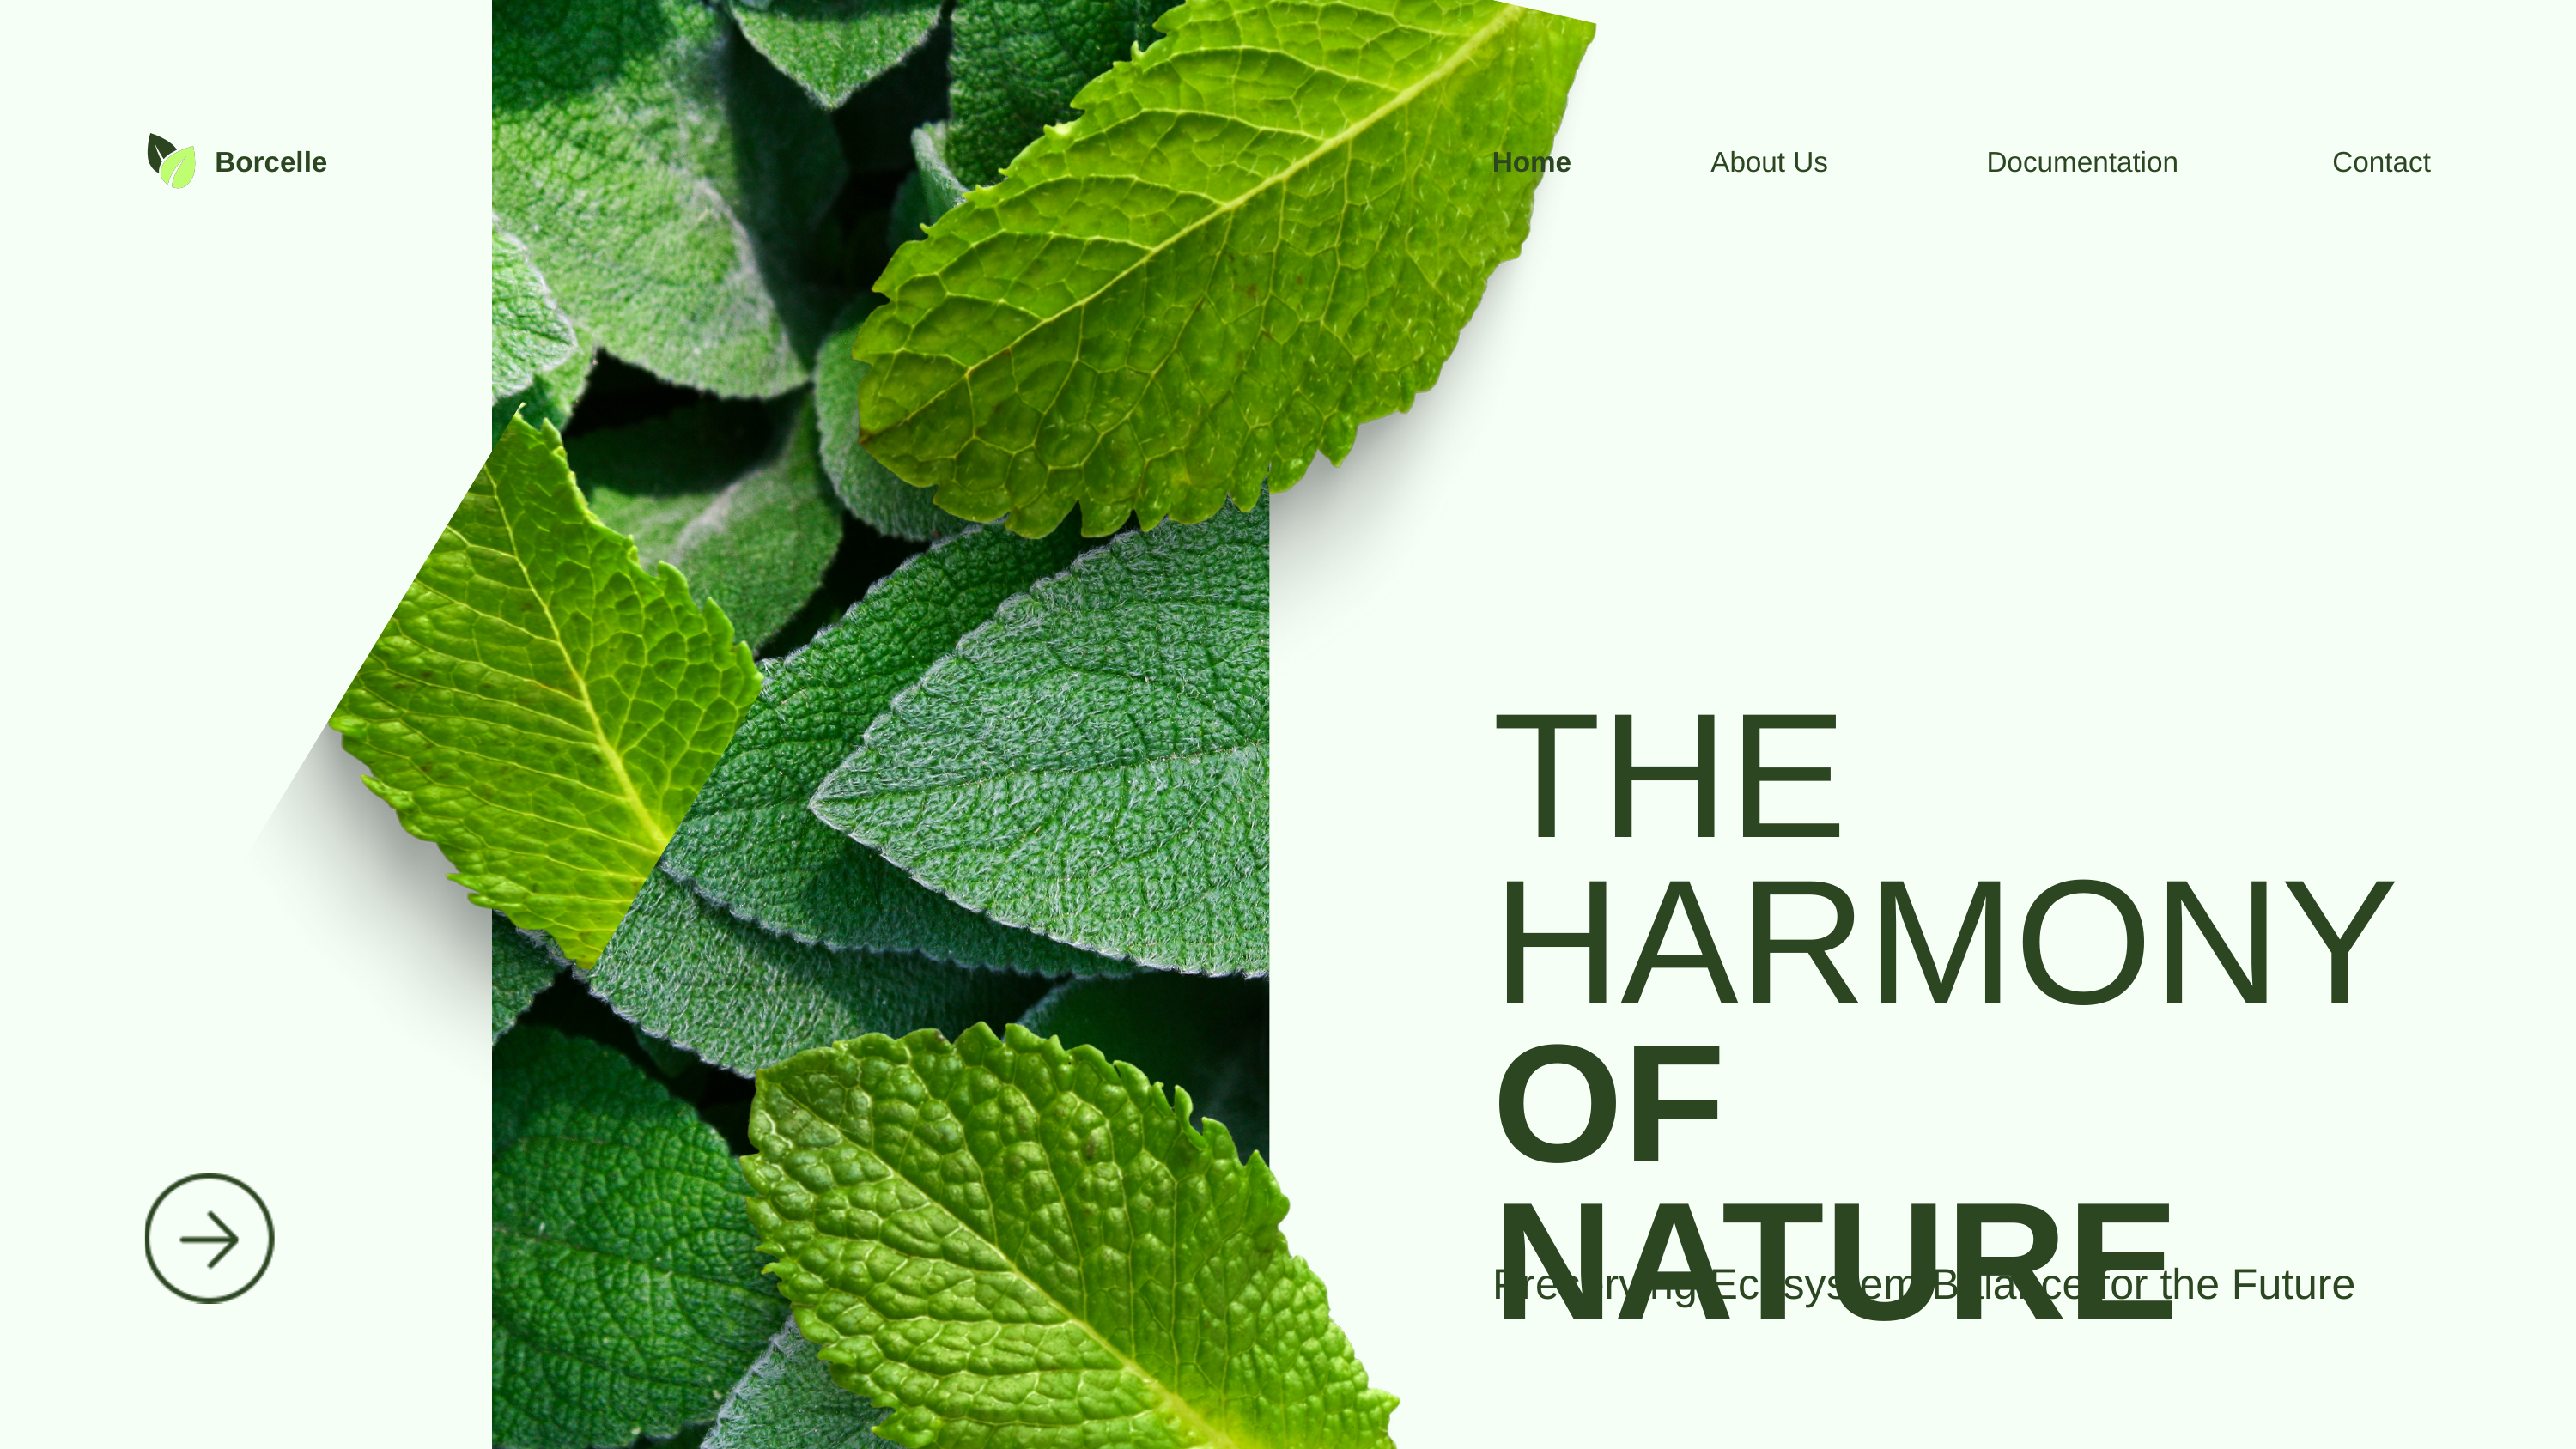

Borcelle
Home
About Us
Documentation
Contact

THE HARMONY

OF NATURE

Preserving Ecosystem Balance for the Future